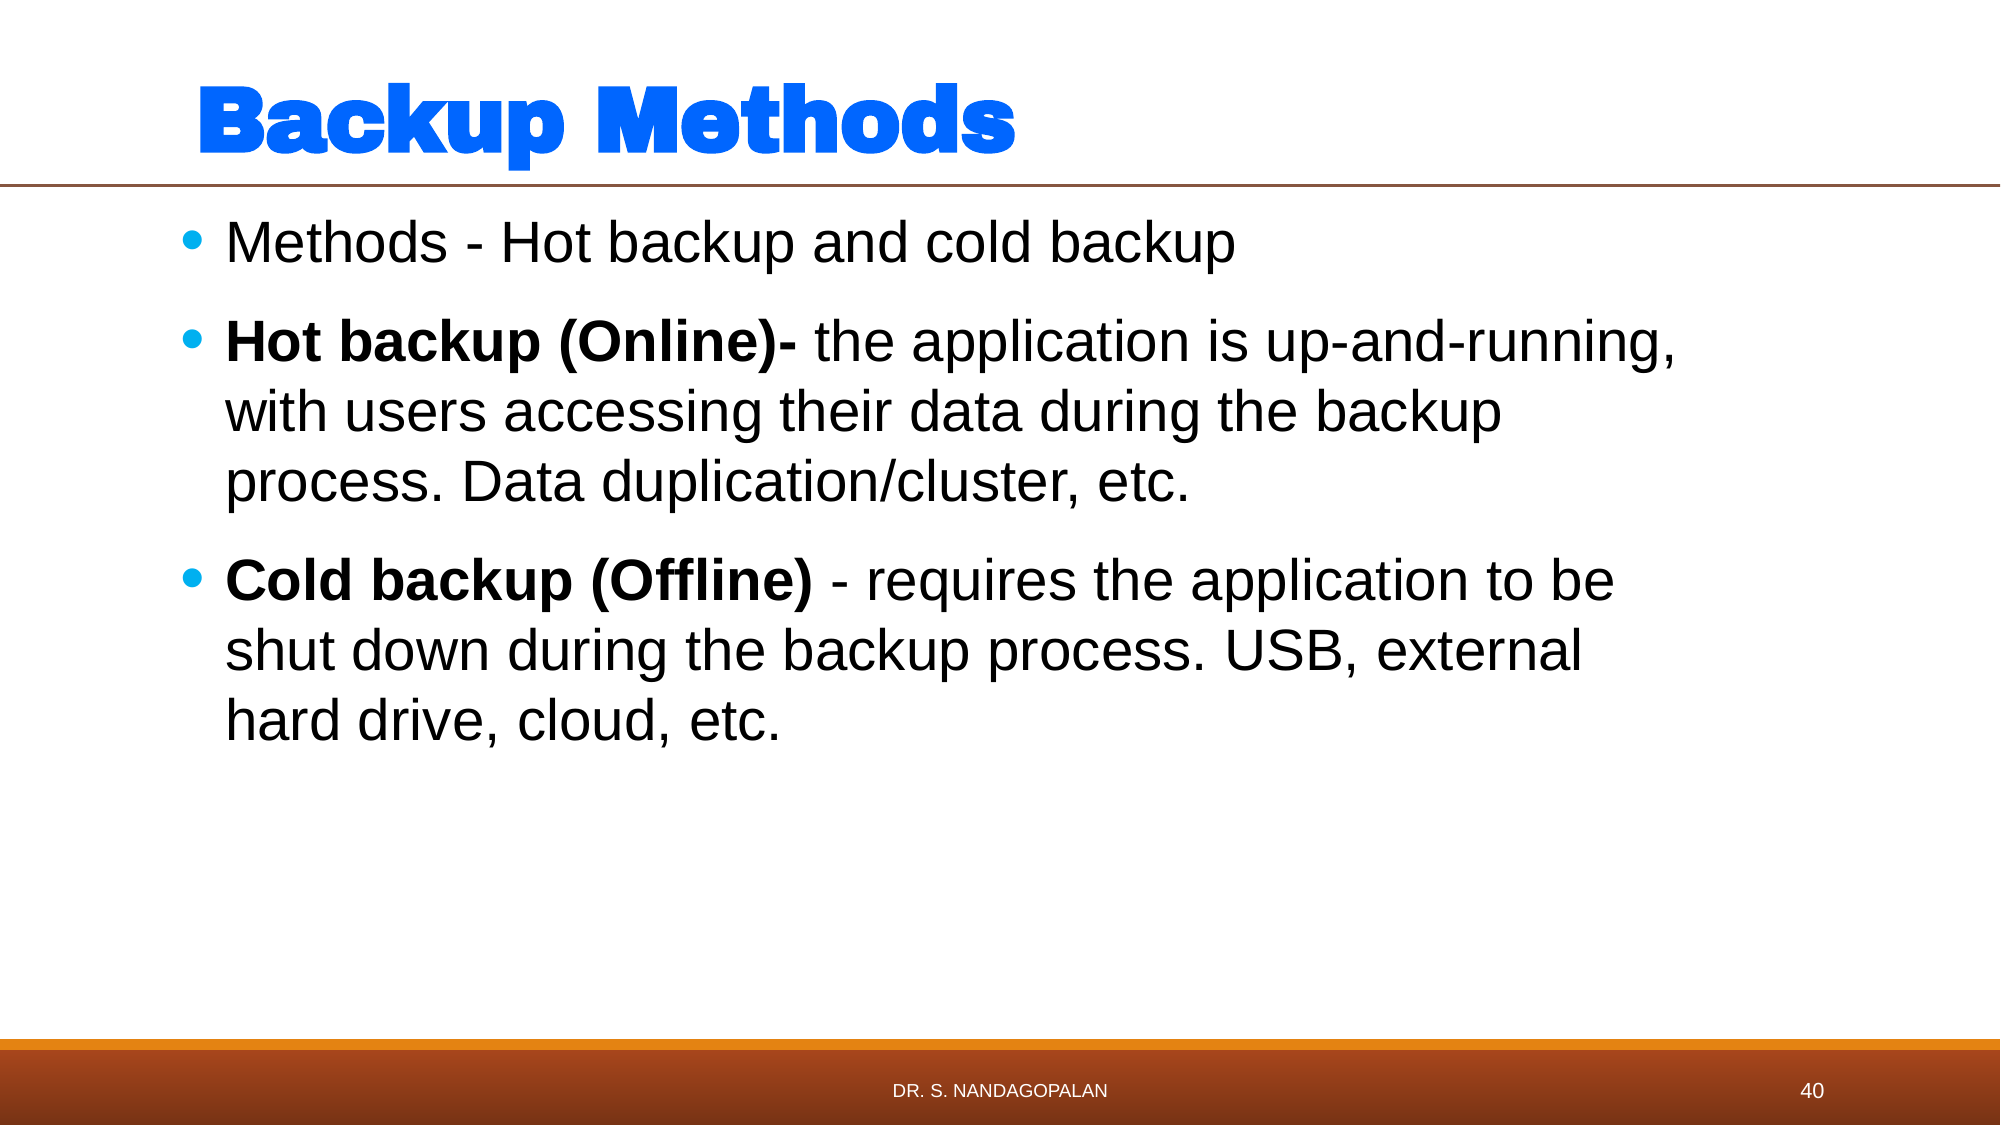

# Backup Methods
Methods - Hot backup and cold backup
Hot backup (Online)- the application is up-and-running, with users accessing their data during the backup process. Data duplication/cluster, etc.
Cold backup (Offline) - requires the application to be shut down during the backup process. USB, external hard drive, cloud, etc.

Dr. S. Nandagopalan
40